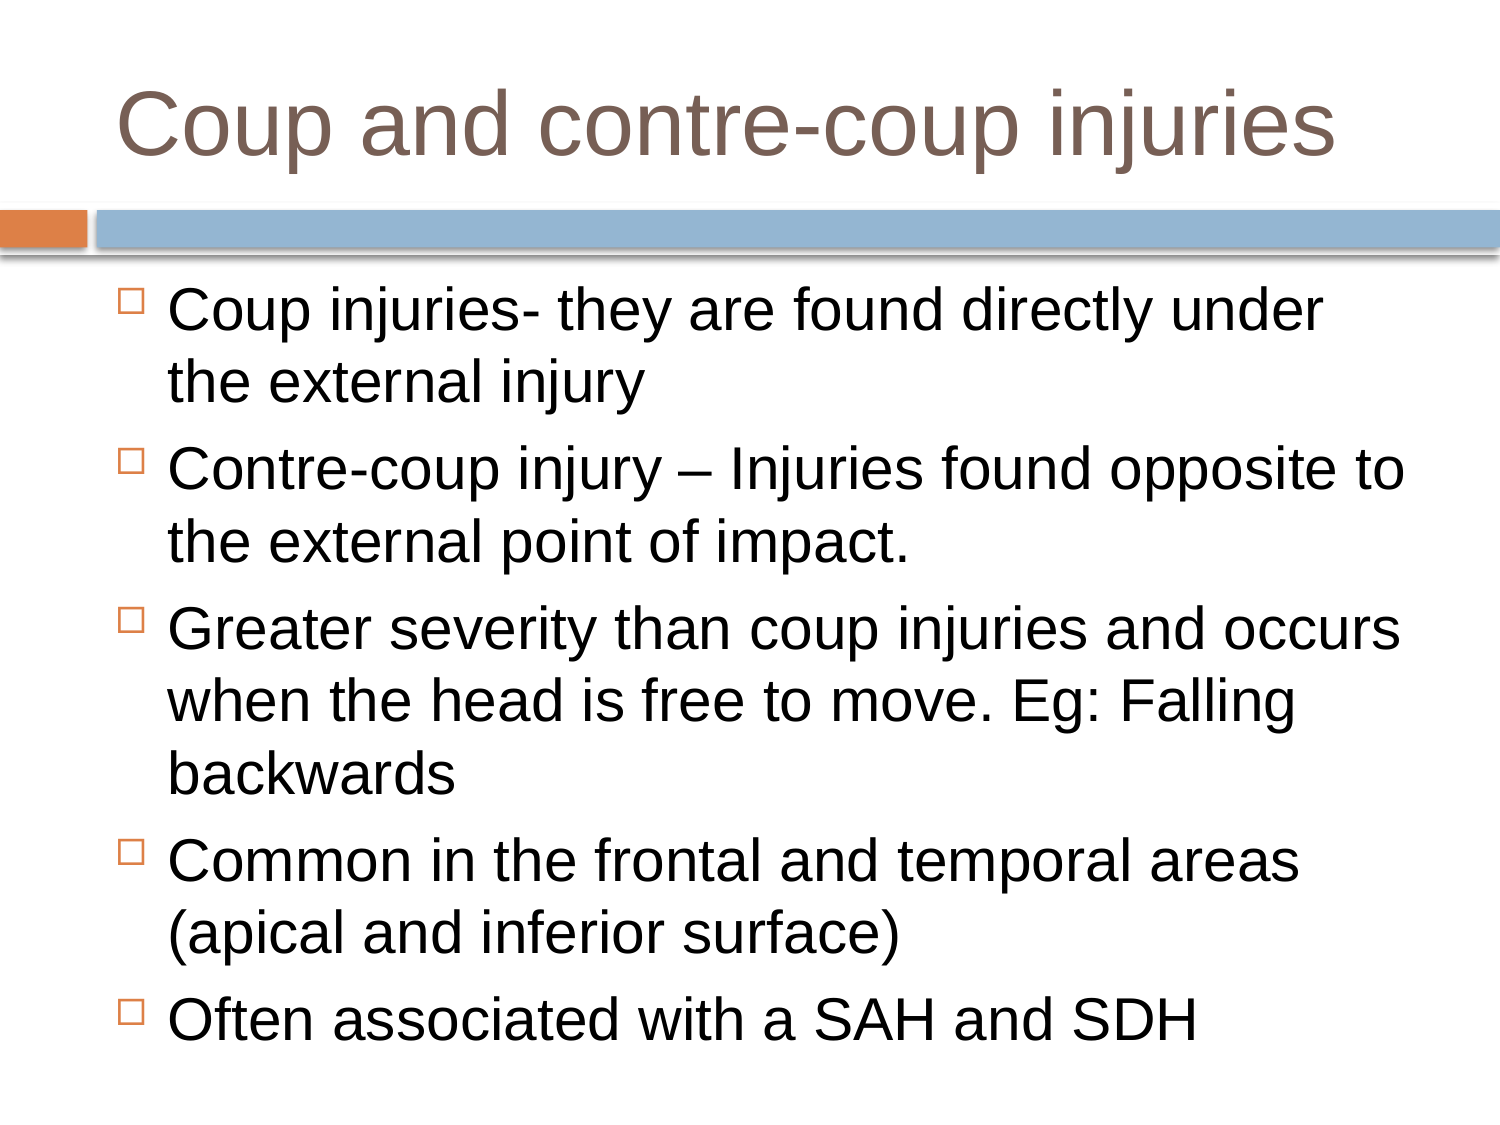

# Coup and contre-coup injuries
Coup injuries- they are found directly under the external injury
Contre-coup injury – Injuries found opposite to the external point of impact.
Greater severity than coup injuries and occurs when the head is free to move. Eg: Falling backwards
Common in the frontal and temporal areas (apical and inferior surface)
Often associated with a SAH and SDH